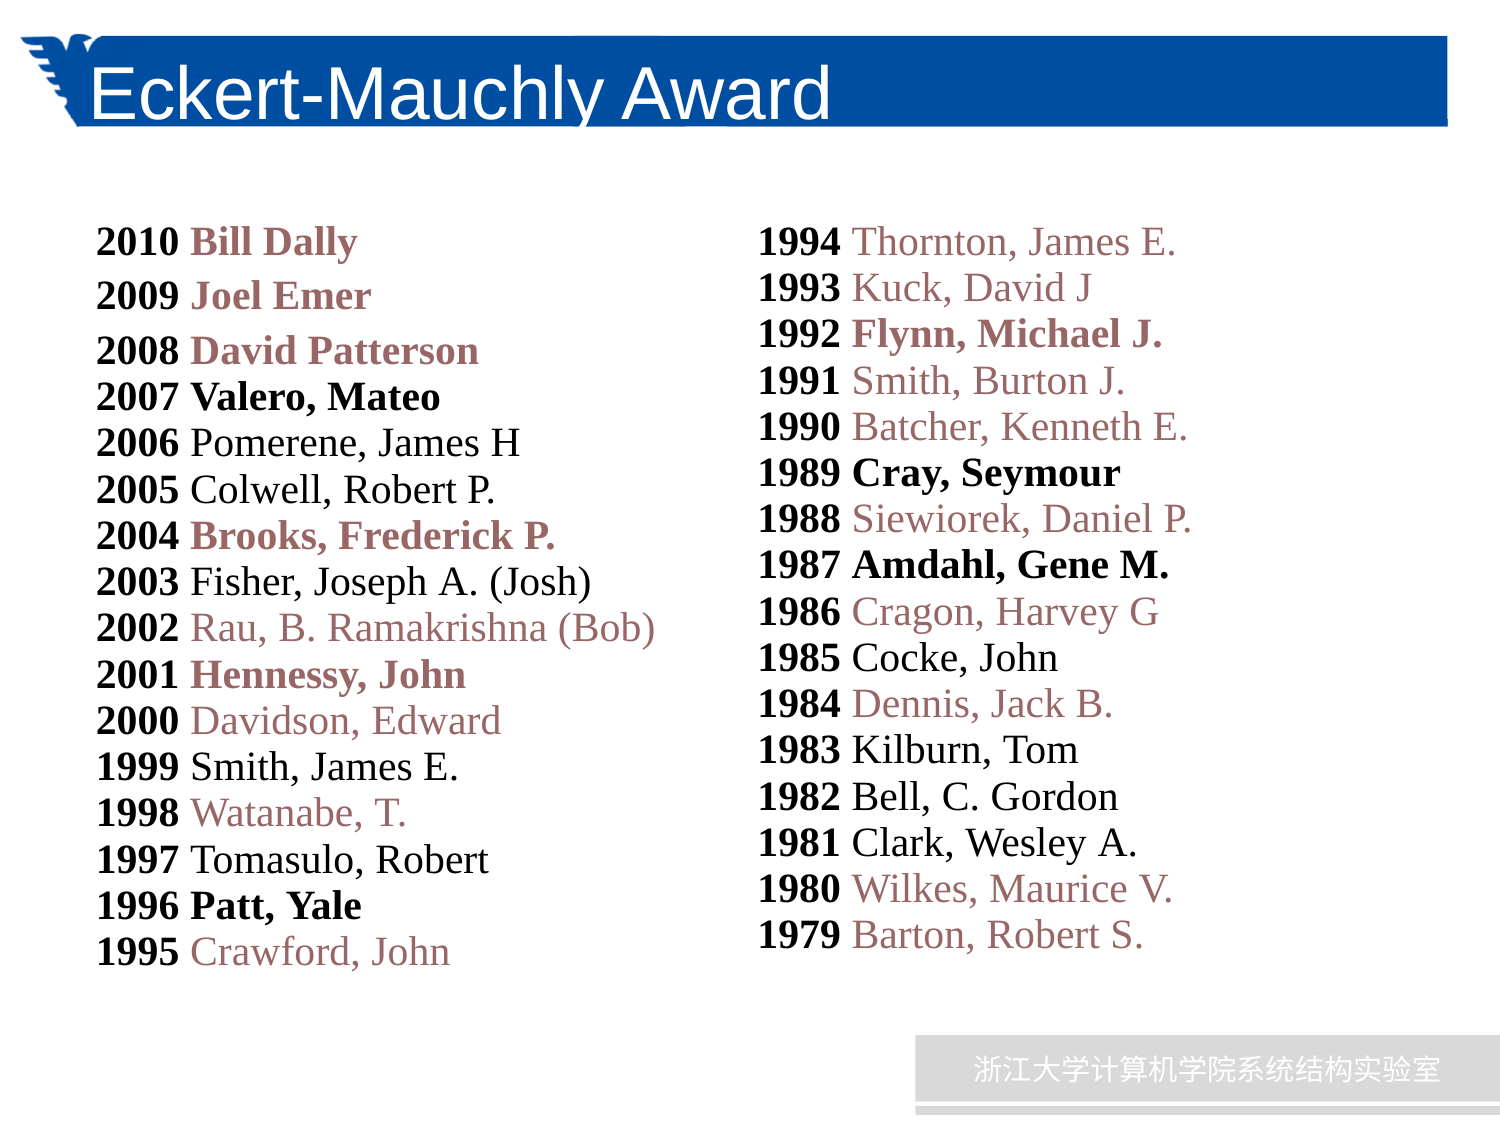

# Eckert-Mauchly Award
| 2010 Bill Dally 2009 Joel Emer 2008 David Patterson 2007 Valero, Mateo 2006 Pomerene, James H 2005 Colwell, Robert P. 2004 Brooks, Frederick P. 2003 Fisher, Joseph A. (Josh) 2002 Rau, B. Ramakrishna (Bob) 2001 Hennessy, John 2000 Davidson, Edward 1999 Smith, James E. 1998 Watanabe, T. 1997 Tomasulo, Robert 1996 Patt, Yale 1995 Crawford, John | 1994 Thornton, James E. 1993 Kuck, David J 1992 Flynn, Michael J. 1991 Smith, Burton J. 1990 Batcher, Kenneth E. 1989 Cray, Seymour 1988 Siewiorek, Daniel P. 1987 Amdahl, Gene M. 1986 Cragon, Harvey G 1985 Cocke, John 1984 Dennis, Jack B. 1983 Kilburn, Tom 1982 Bell, C. Gordon 1981 Clark, Wesley A. 1980 Wilkes, Maurice V. 1979 Barton, Robert S. |
| --- | --- |